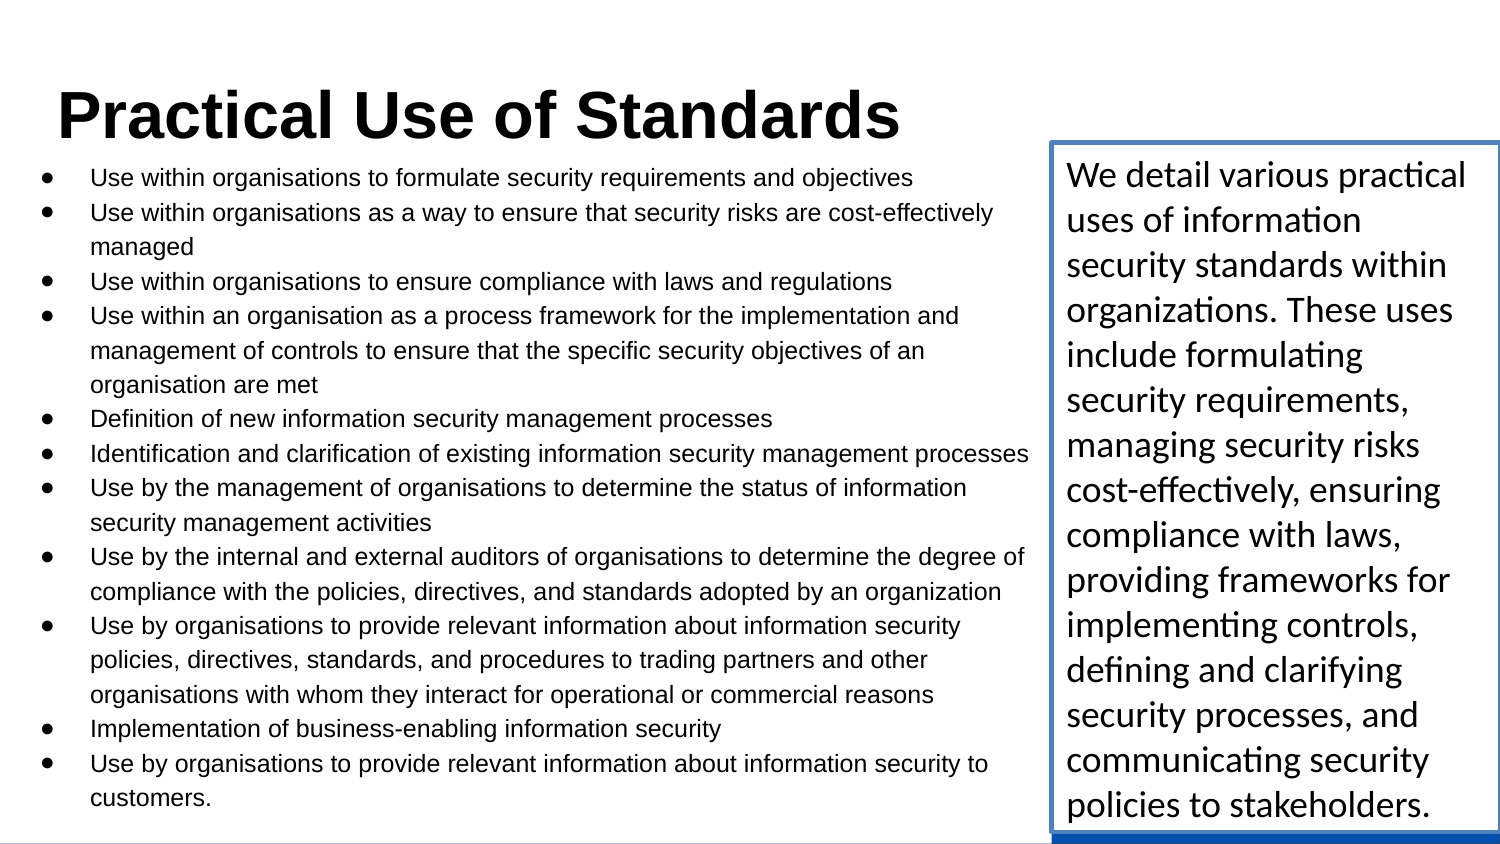

Practical Use of Standards
We detail various practical uses of information security standards within organizations. These uses include formulating security requirements, managing security risks cost-effectively, ensuring compliance with laws, providing frameworks for implementing controls, defining and clarifying security processes, and communicating security policies to stakeholders.
Use within organisations to formulate security requirements and objectives
Use within organisations as a way to ensure that security risks are cost-effectively managed
Use within organisations to ensure compliance with laws and regulations
Use within an organisation as a process framework for the implementation and management of controls to ensure that the specific security objectives of an organisation are met
Definition of new information security management processes
Identification and clarification of existing information security management processes
Use by the management of organisations to determine the status of information security management activities
Use by the internal and external auditors of organisations to determine the degree of compliance with the policies, directives, and standards adopted by an organization
Use by organisations to provide relevant information about information security policies, directives, standards, and procedures to trading partners and other organisations with whom they interact for operational or commercial reasons
Implementation of business-enabling information security
Use by organisations to provide relevant information about information security to customers.